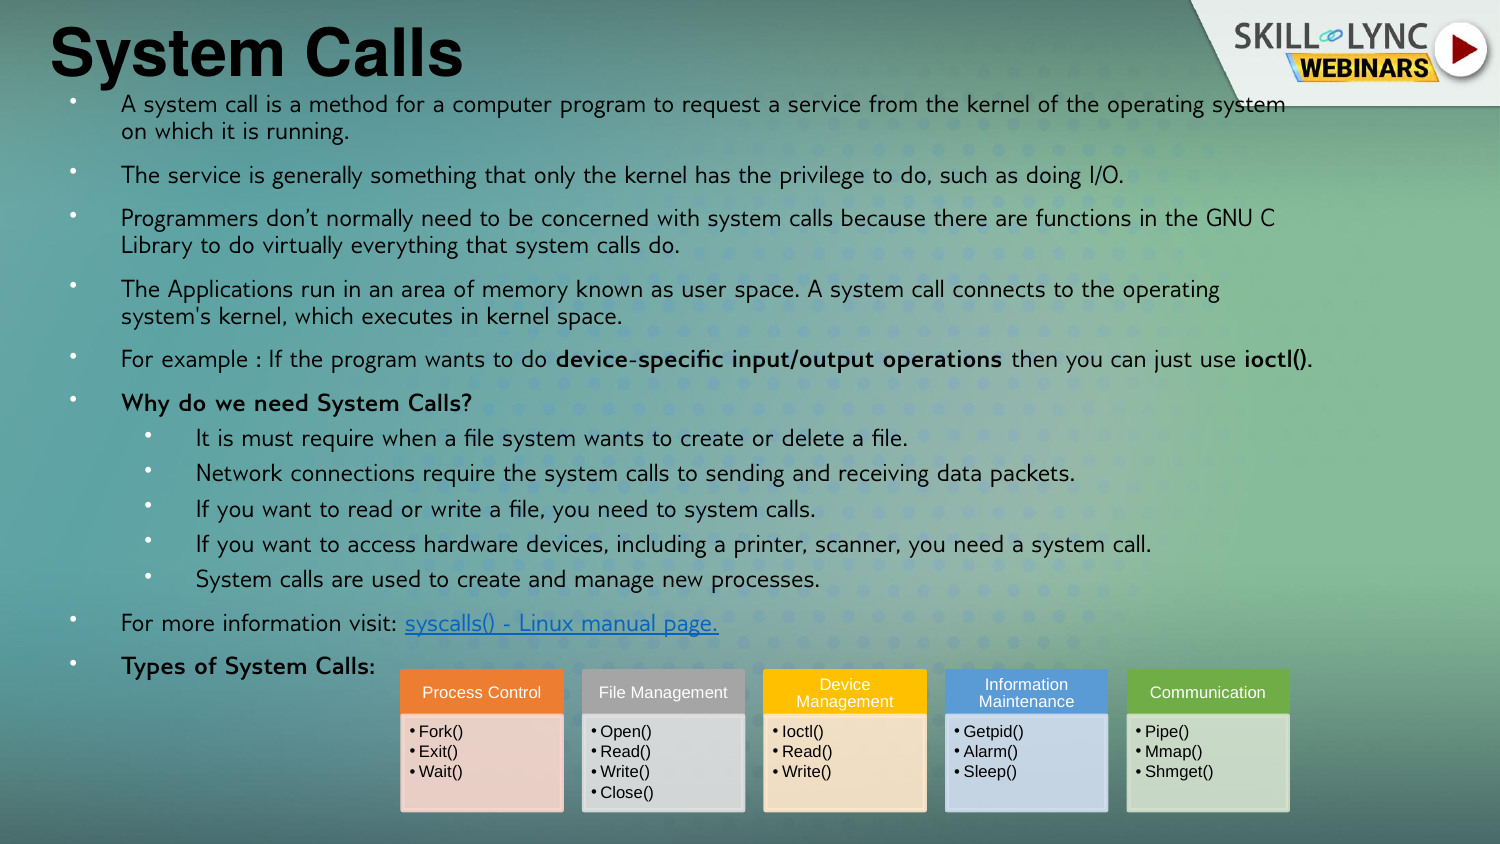

# System Calls
A system call is a method for a computer program to request a service from the kernel of the operating system on which it is running.
The service is generally something that only the kernel has the privilege to do, such as doing I/O.
Programmers don’t normally need to be concerned with system calls because there are functions in the GNU C Library to do virtually everything that system calls do.
The Applications run in an area of memory known as user space. A system call connects to the operating system's kernel, which executes in kernel space.
For example : If the program wants to do device-specific input/output operations then you can just use ioctl().
Why do we need System Calls?
It is must require when a file system wants to create or delete a file.
Network connections require the system calls to sending and receiving data packets.
If you want to read or write a file, you need to system calls.
If you want to access hardware devices, including a printer, scanner, you need a system call.
System calls are used to create and manage new processes.
For more information visit: syscalls() - Linux manual page.
Types of System Calls:

Process Control
Fork()
Exit()
Wait()
File Management
Open()
Read()
Write()
Close()
Device Management
Ioctl()
Read()
Write()
Information Maintenance
Getpid()
Alarm()
Sleep()
Communication
Pipe()
Mmap()
Shmget()